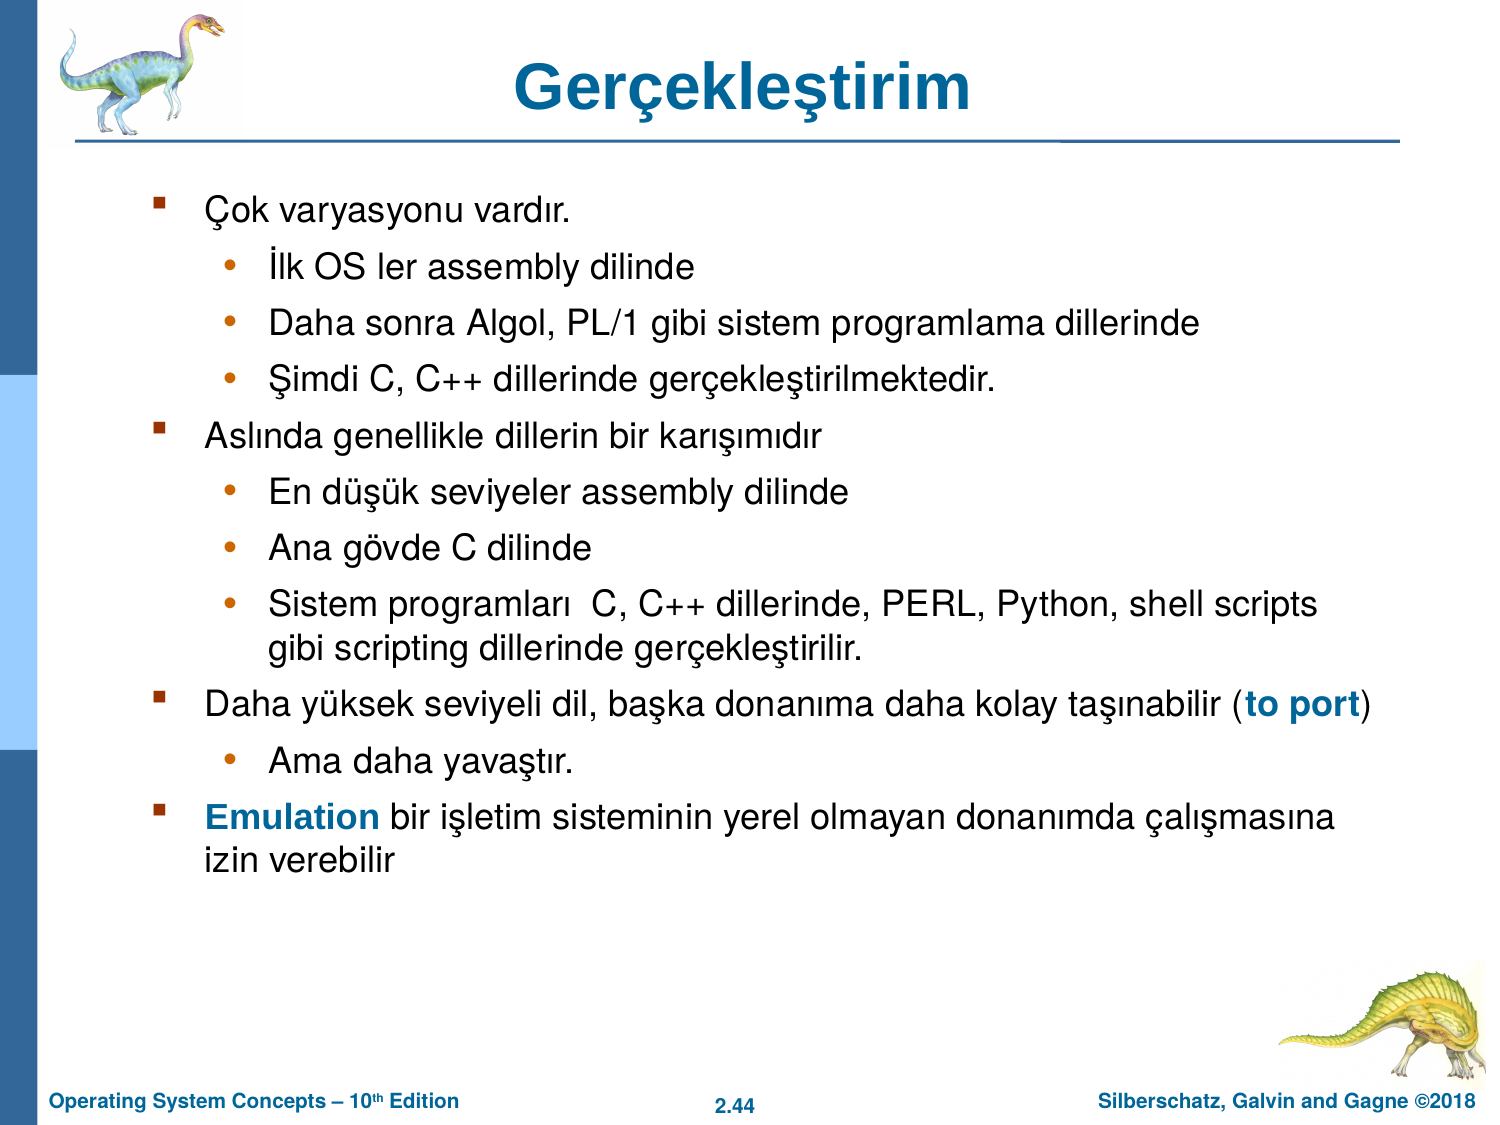

# Gerçekleştirim
Çok varyasyonu vardır.
İlk OS ler assembly dilinde
Daha sonra Algol, PL/1 gibi sistem programlama dillerinde
Şimdi C, C++ dillerinde gerçekleştirilmektedir.
Aslında genellikle dillerin bir karışımıdır
En düşük seviyeler assembly dilinde
Ana gövde C dilinde
Sistem programları  C, C++ dillerinde, PERL, Python, shell scripts gibi scripting dillerinde gerçekleştirilir.
Daha yüksek seviyeli dil, başka donanıma daha kolay taşınabilir (to port)
Ama daha yavaştır.
Emulation bir işletim sisteminin yerel olmayan donanımda çalışmasına izin verebilir